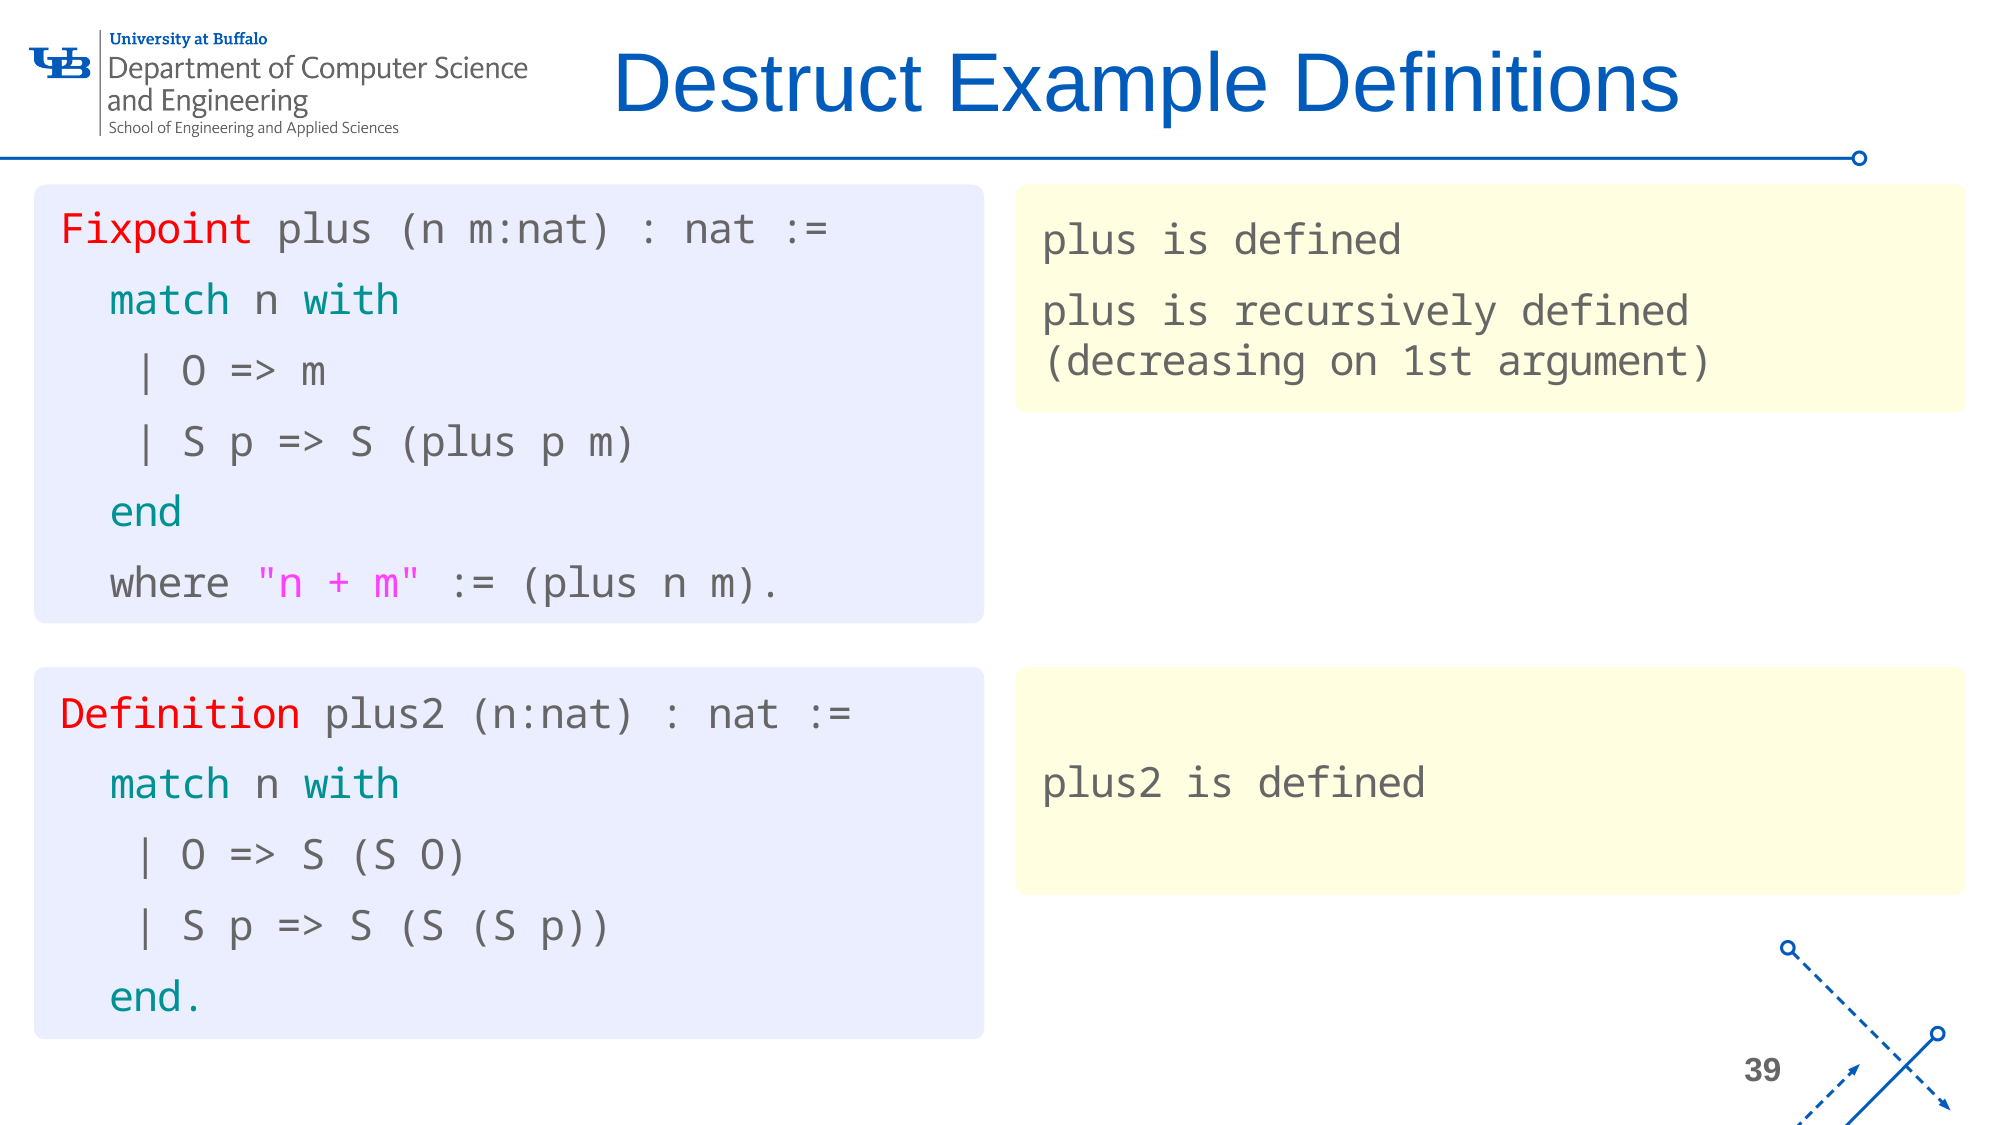

# Destruct Example Definitions
Fixpoint plus (n m:nat) : nat :=
  match n with
   | O => m
   | S p => S (plus p m)
  end
  where "n + m" := (plus n m).
plus is defined
plus is recursively defined (decreasing on 1st argument)
Definition plus2 (n:nat) : nat :=
  match n with
   | O => S (S O)
   | S p => S (S (S p))
  end.
plus2 is defined